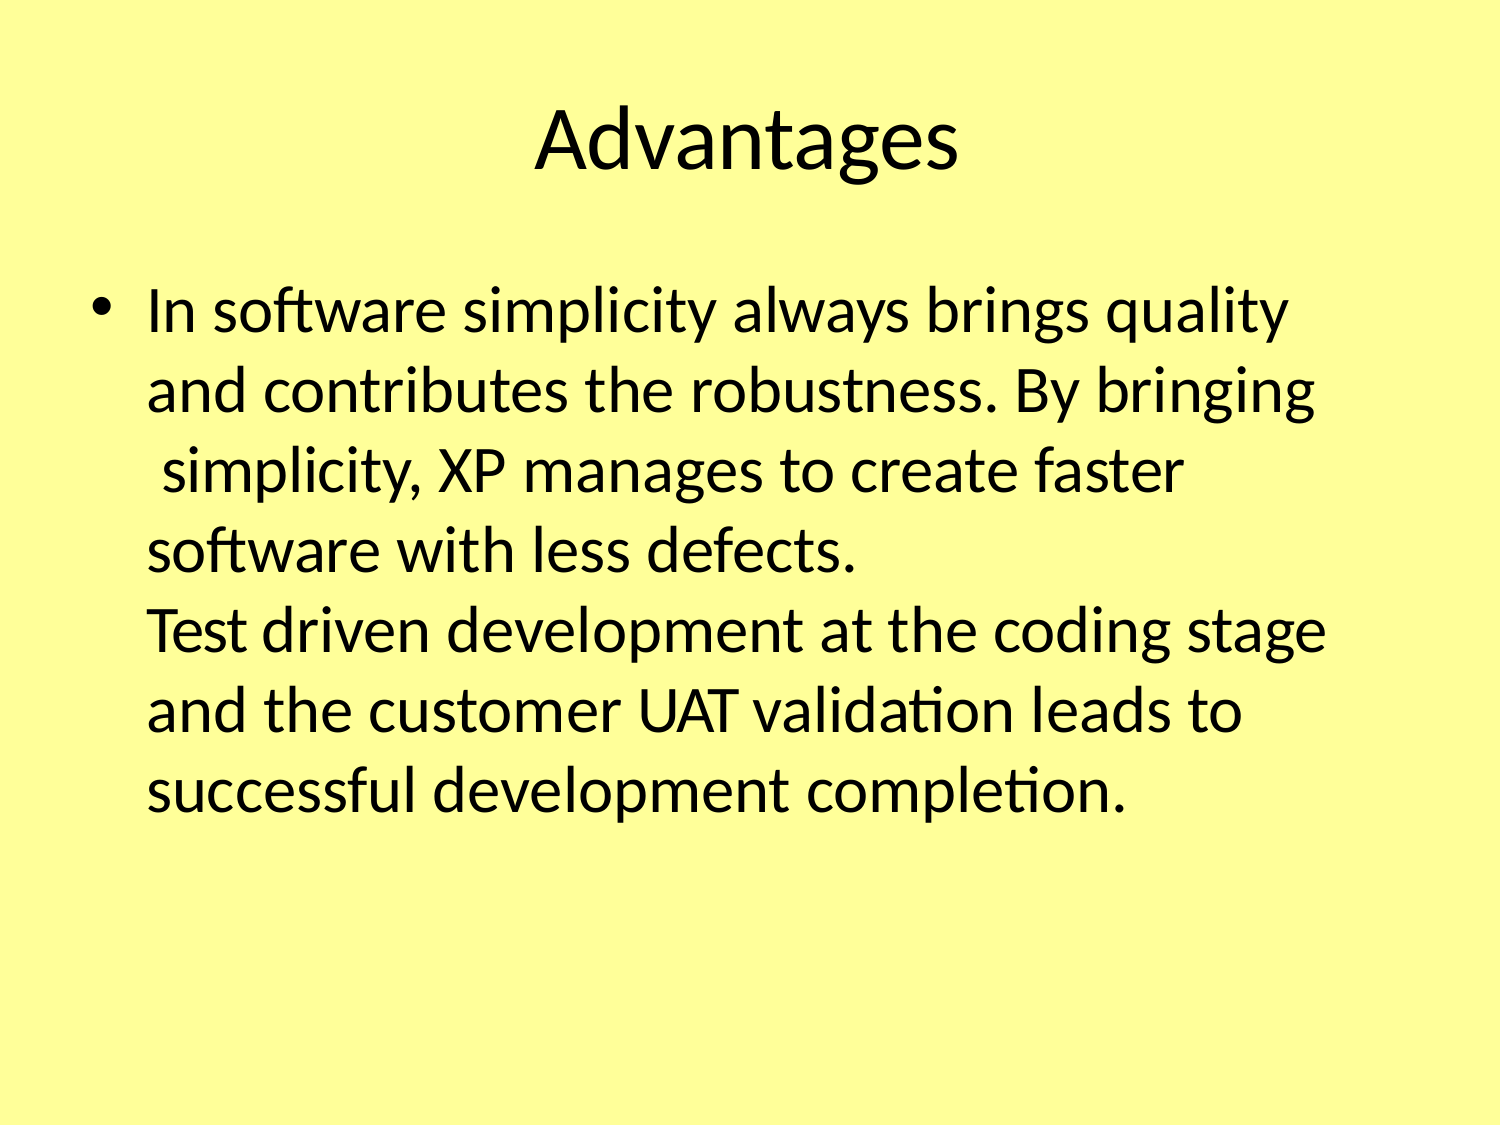

# Advantages
In software simplicity always brings quality  and contributes the robustness. By bringing  simplicity, XP manages to create faster  software with less defects.
Test driven development at the coding stage  and the customer UAT validation leads to  successful development completion.